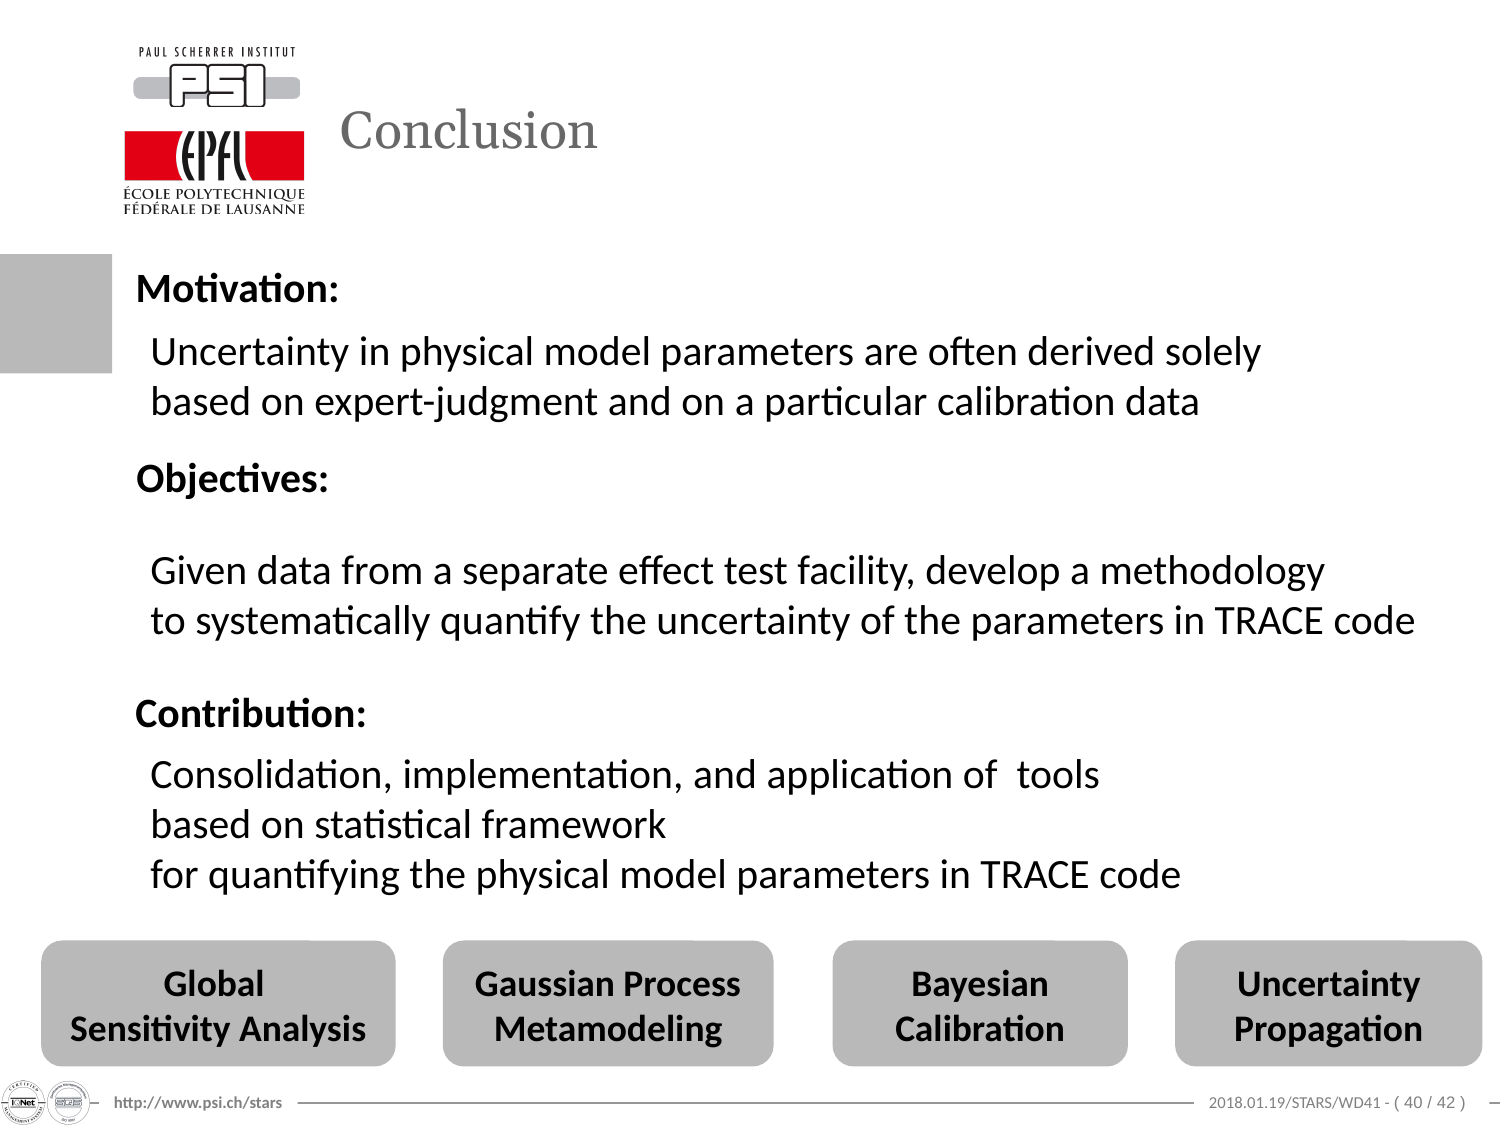

# Conclusion
Motivation:
Uncertainty in physical model parameters are often derived solely based on expert-judgment and on a particular calibration data
Objectives:
Given data from a separate effect test facility, develop a methodology
to systematically quantify the uncertainty of the parameters in TRACE code
Contribution:
Consolidation, implementation, and application of  tools
based on statistical framework
for quantifying the physical model parameters in TRACE code
Gaussian Process Metamodeling
Uncertainty Propagation
Global
Sensitivity Analysis
Bayesian Calibration